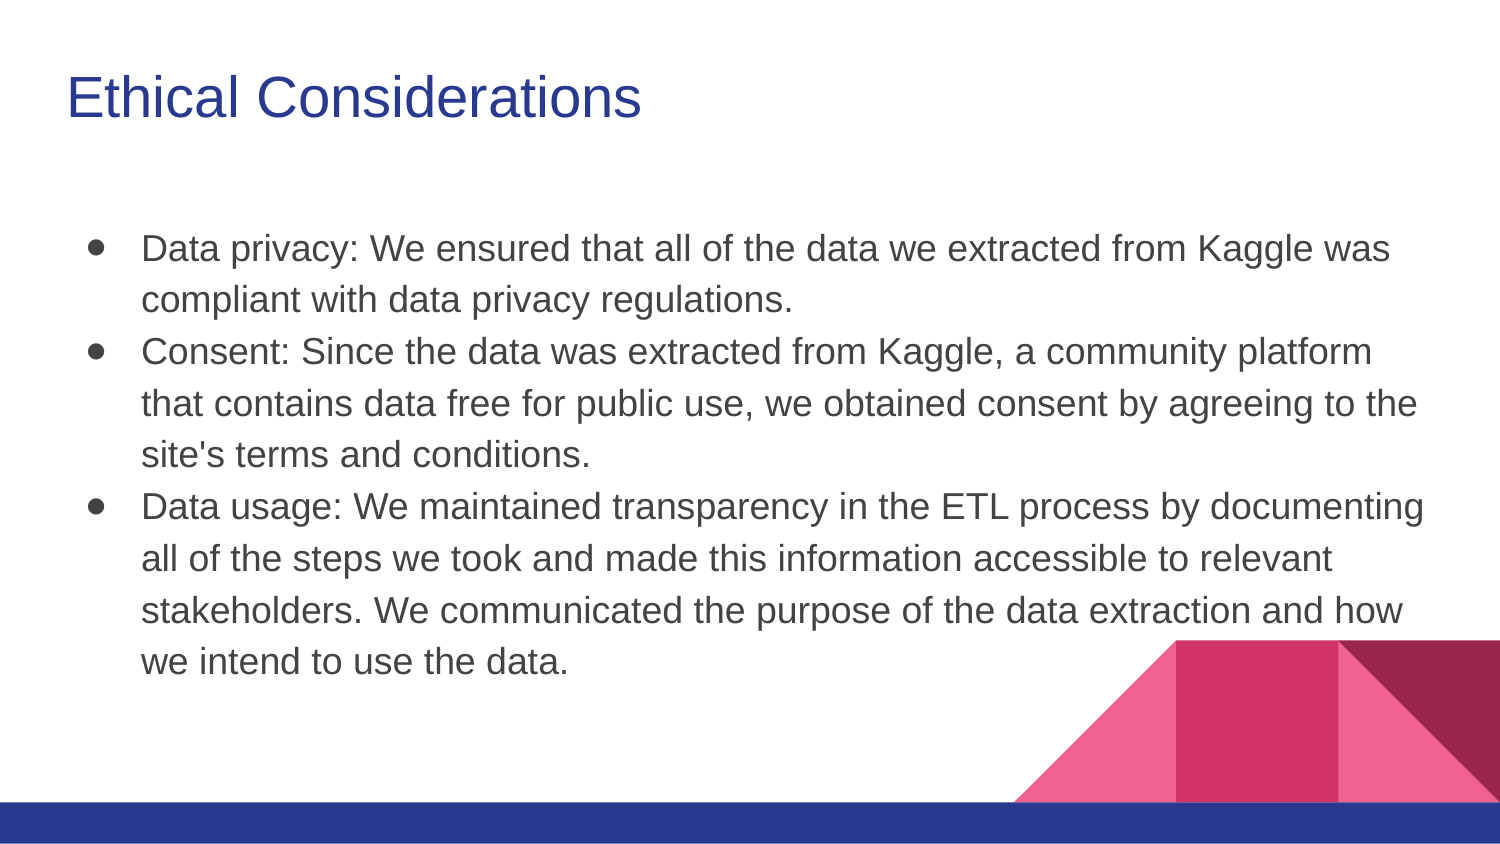

# Ethical Considerations
Data privacy: We ensured that all of the data we extracted from Kaggle was compliant with data privacy regulations.
Consent: Since the data was extracted from Kaggle, a community platform that contains data free for public use, we obtained consent by agreeing to the site's terms and conditions.
Data usage: We maintained transparency in the ETL process by documenting all of the steps we took and made this information accessible to relevant stakeholders. We communicated the purpose of the data extraction and how we intend to use the data.